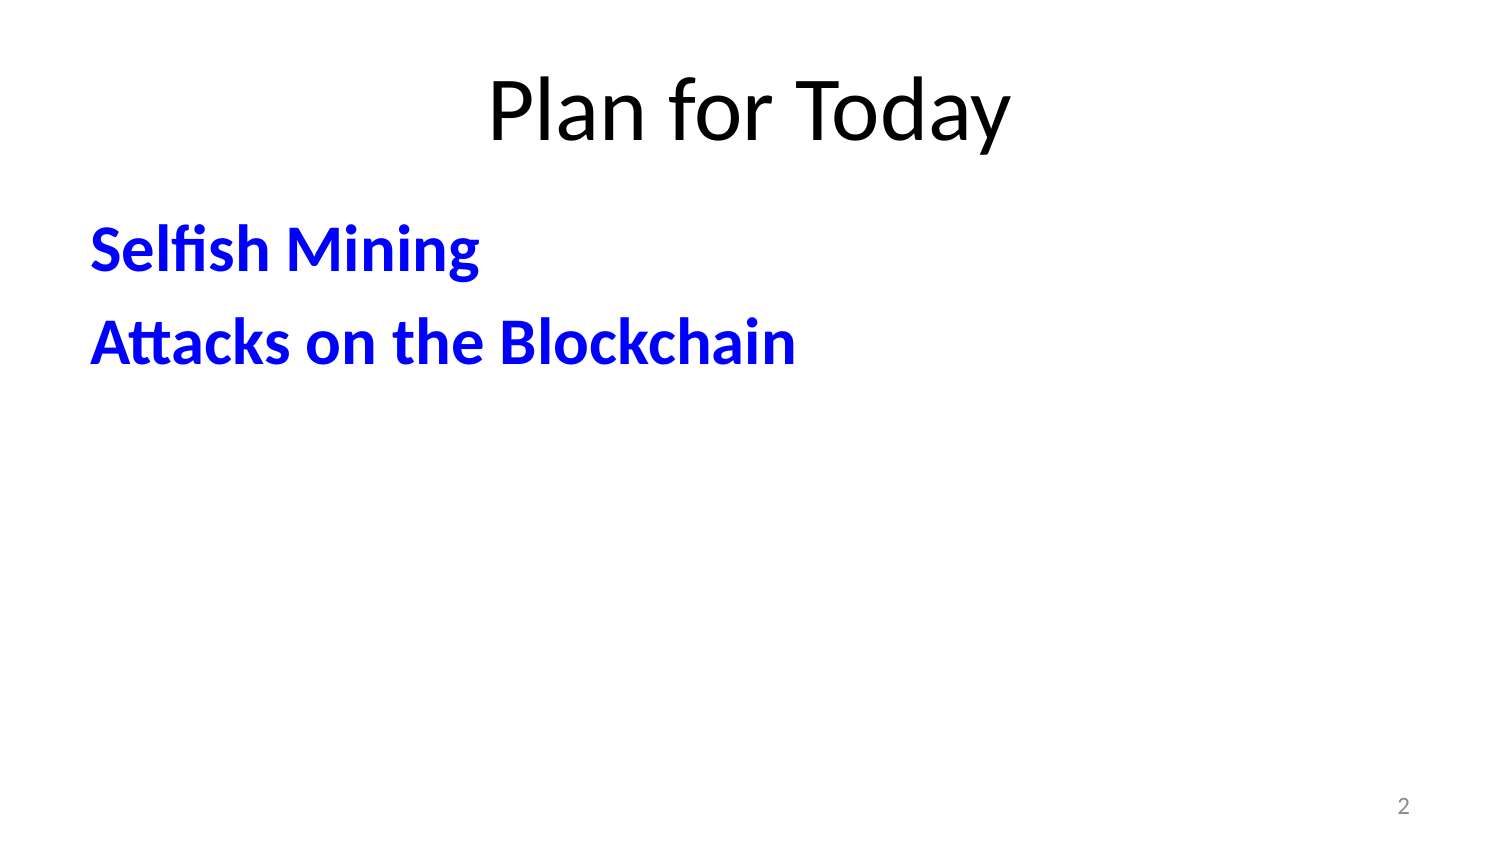

# Plan for Today
Selfish Mining
Attacks on the Blockchain
2